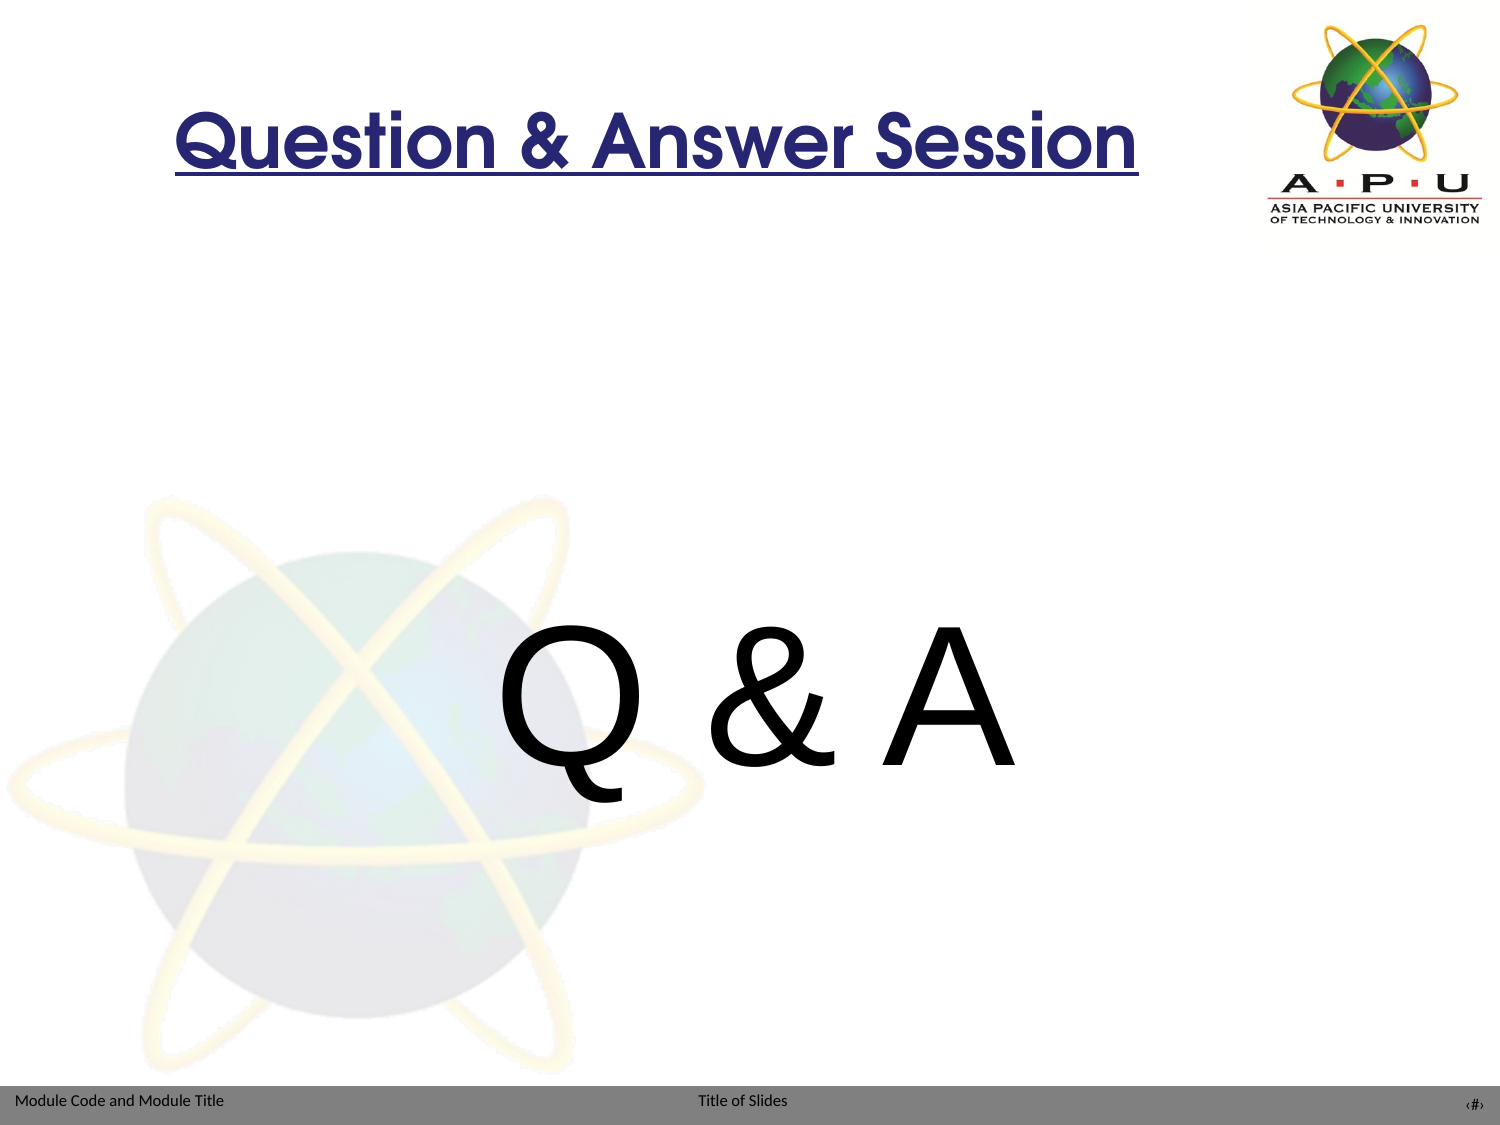

# Question & Answer Session

Q & A
‹#›